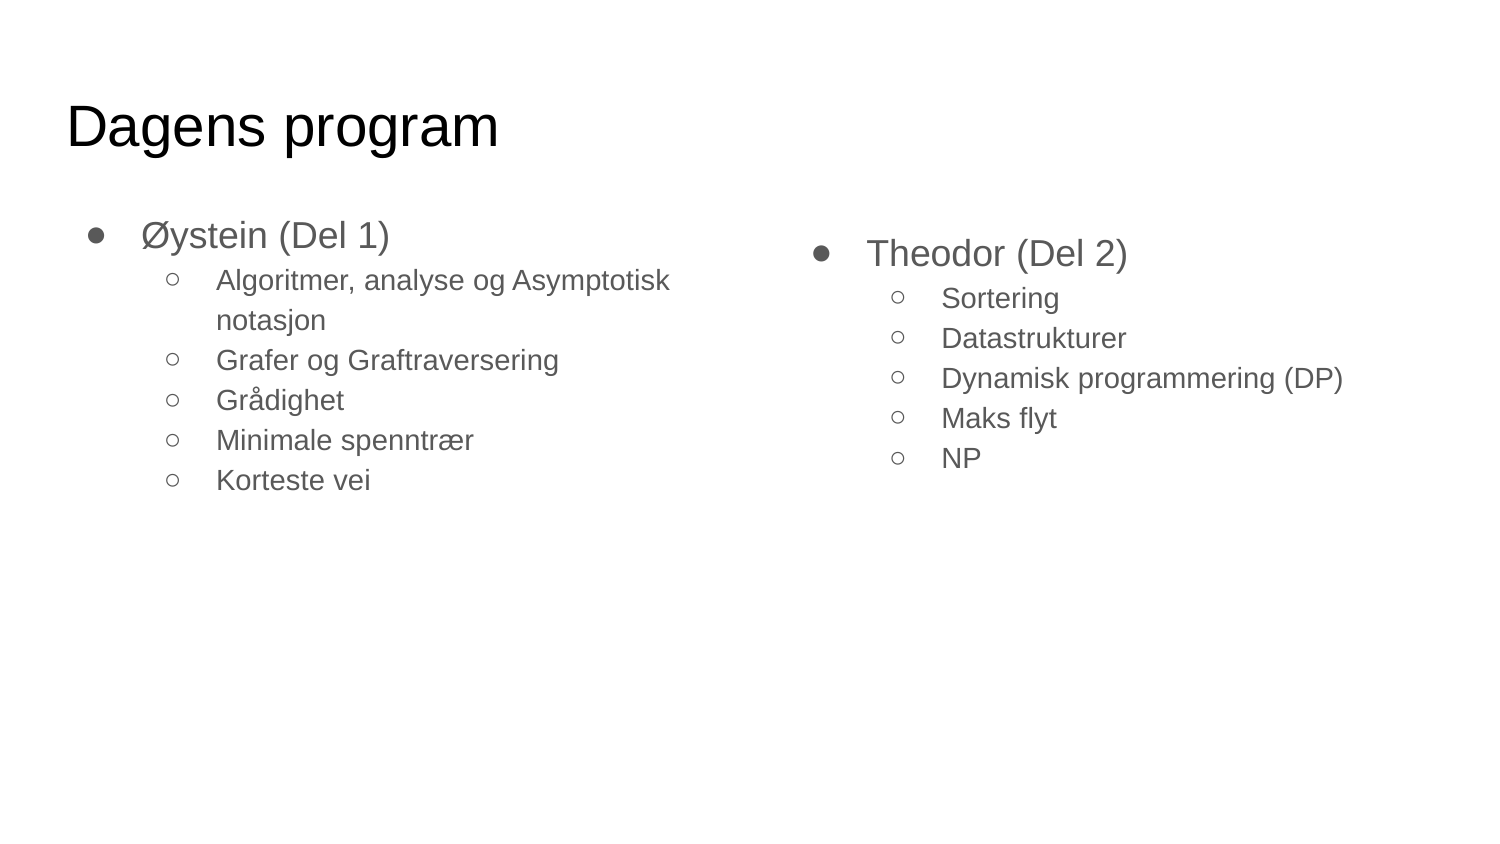

# Dagens program
Øystein (Del 1)
Algoritmer, analyse og Asymptotisk notasjon
Grafer og Graftraversering
Grådighet
Minimale spenntrær
Korteste vei
Theodor (Del 2)
Sortering
Datastrukturer
Dynamisk programmering (DP)
Maks flyt
NP